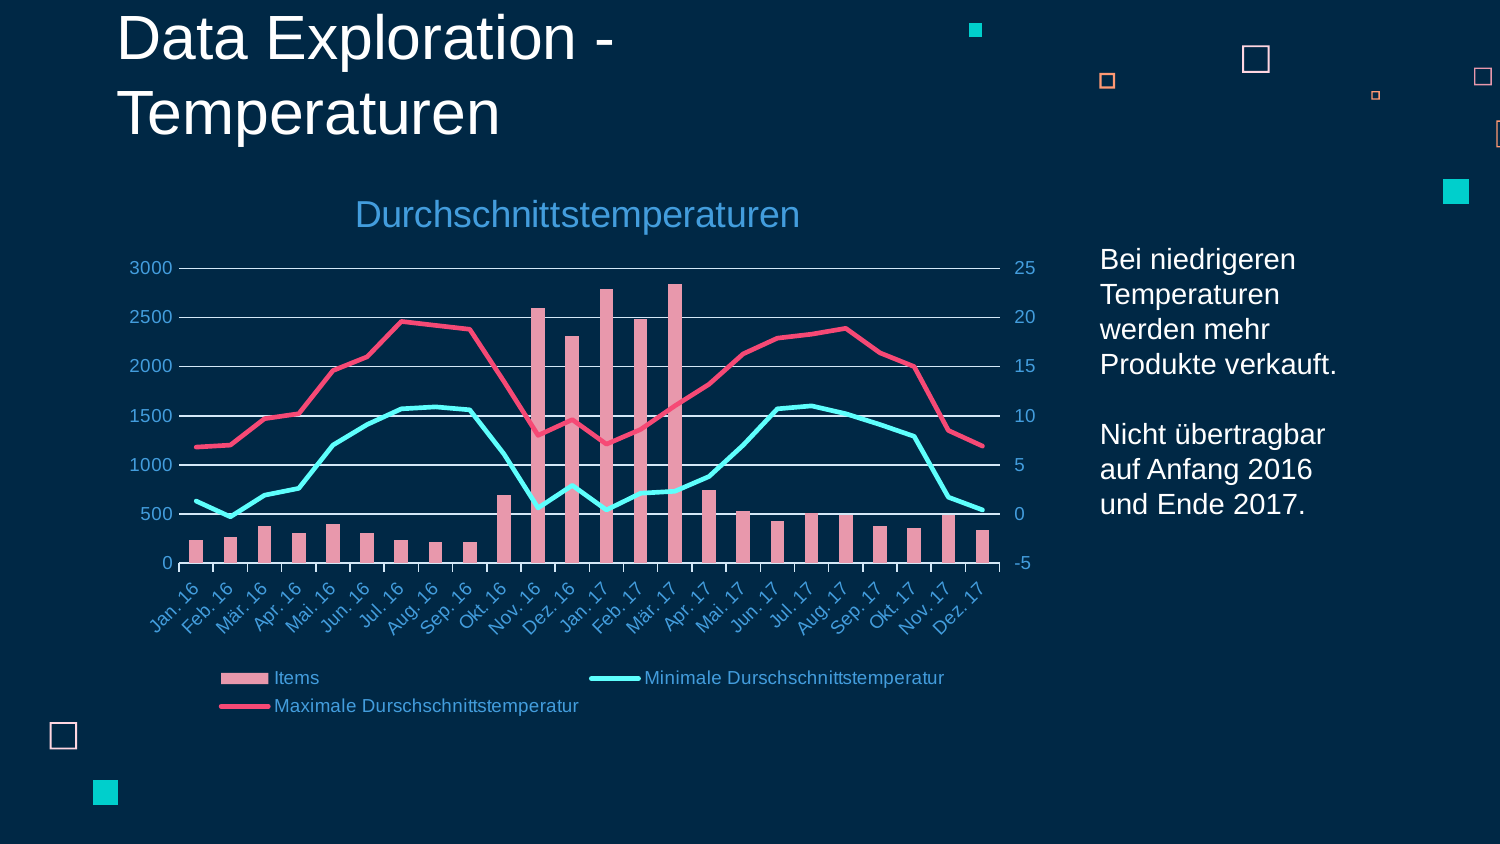

# Data Exploration - Temperaturen

### Chart: Durchschnittstemperaturen

| Category | Items | Minimale Durschschnittstemperatur | Maximale Durschschnittstemperatur |
|---|---|---|---|
| 42370 | 233.0 | 1.3 | 6.8 |
| 42401 | 268.0 | -0.3 | 7.0 |
| 42430 | 380.0 | 1.9 | 9.7 |
| 42461 | 308.0 | 2.6 | 10.2 |
| 42491 | 392.0 | 7.0 | 14.6 |
| 42522 | 307.0 | 9.1 | 16.0 |
| 42552 | 229.0 | 10.7 | 19.6 |
| 42583 | 212.0 | 10.9 | 19.2 |
| 42614 | 218.0 | 10.6 | 18.8 |
| 42644 | 688.0 | 6.1 | 13.5 |
| 42675 | 2593.0 | 0.6 | 8.0 |
| 42705 | 2316.0 | 2.9 | 9.6 |
| 42736 | 2794.0 | 0.4 | 7.1 |
| 42767 | 2480.0 | 2.1 | 8.6 |
| 42795 | 2840.0 | 2.3 | 11.0 |
| 42826 | 740.0 | 3.8 | 13.2 |
| 42856 | 532.0 | 7.0 | 16.3 |
| 42917 | 512.0 | 11.0 | 18.3 |
| 42887 | 432.0 | 10.7 | 17.9 |
| 42948 | 488.0 | 10.2 | 18.9 |
| 42979 | 378.0 | 9.1 | 16.4 |
| 43009 | 353.0 | 7.9 | 15.0 |
| 43040 | 483.0 | 1.7 | 8.5 |
| 43070 | 331.0 | 0.4 | 6.9 |
Bei niedrigeren Temperaturen werden mehr Produkte verkauft.

Nicht übertragbar auf Anfang 2016 und Ende 2017.